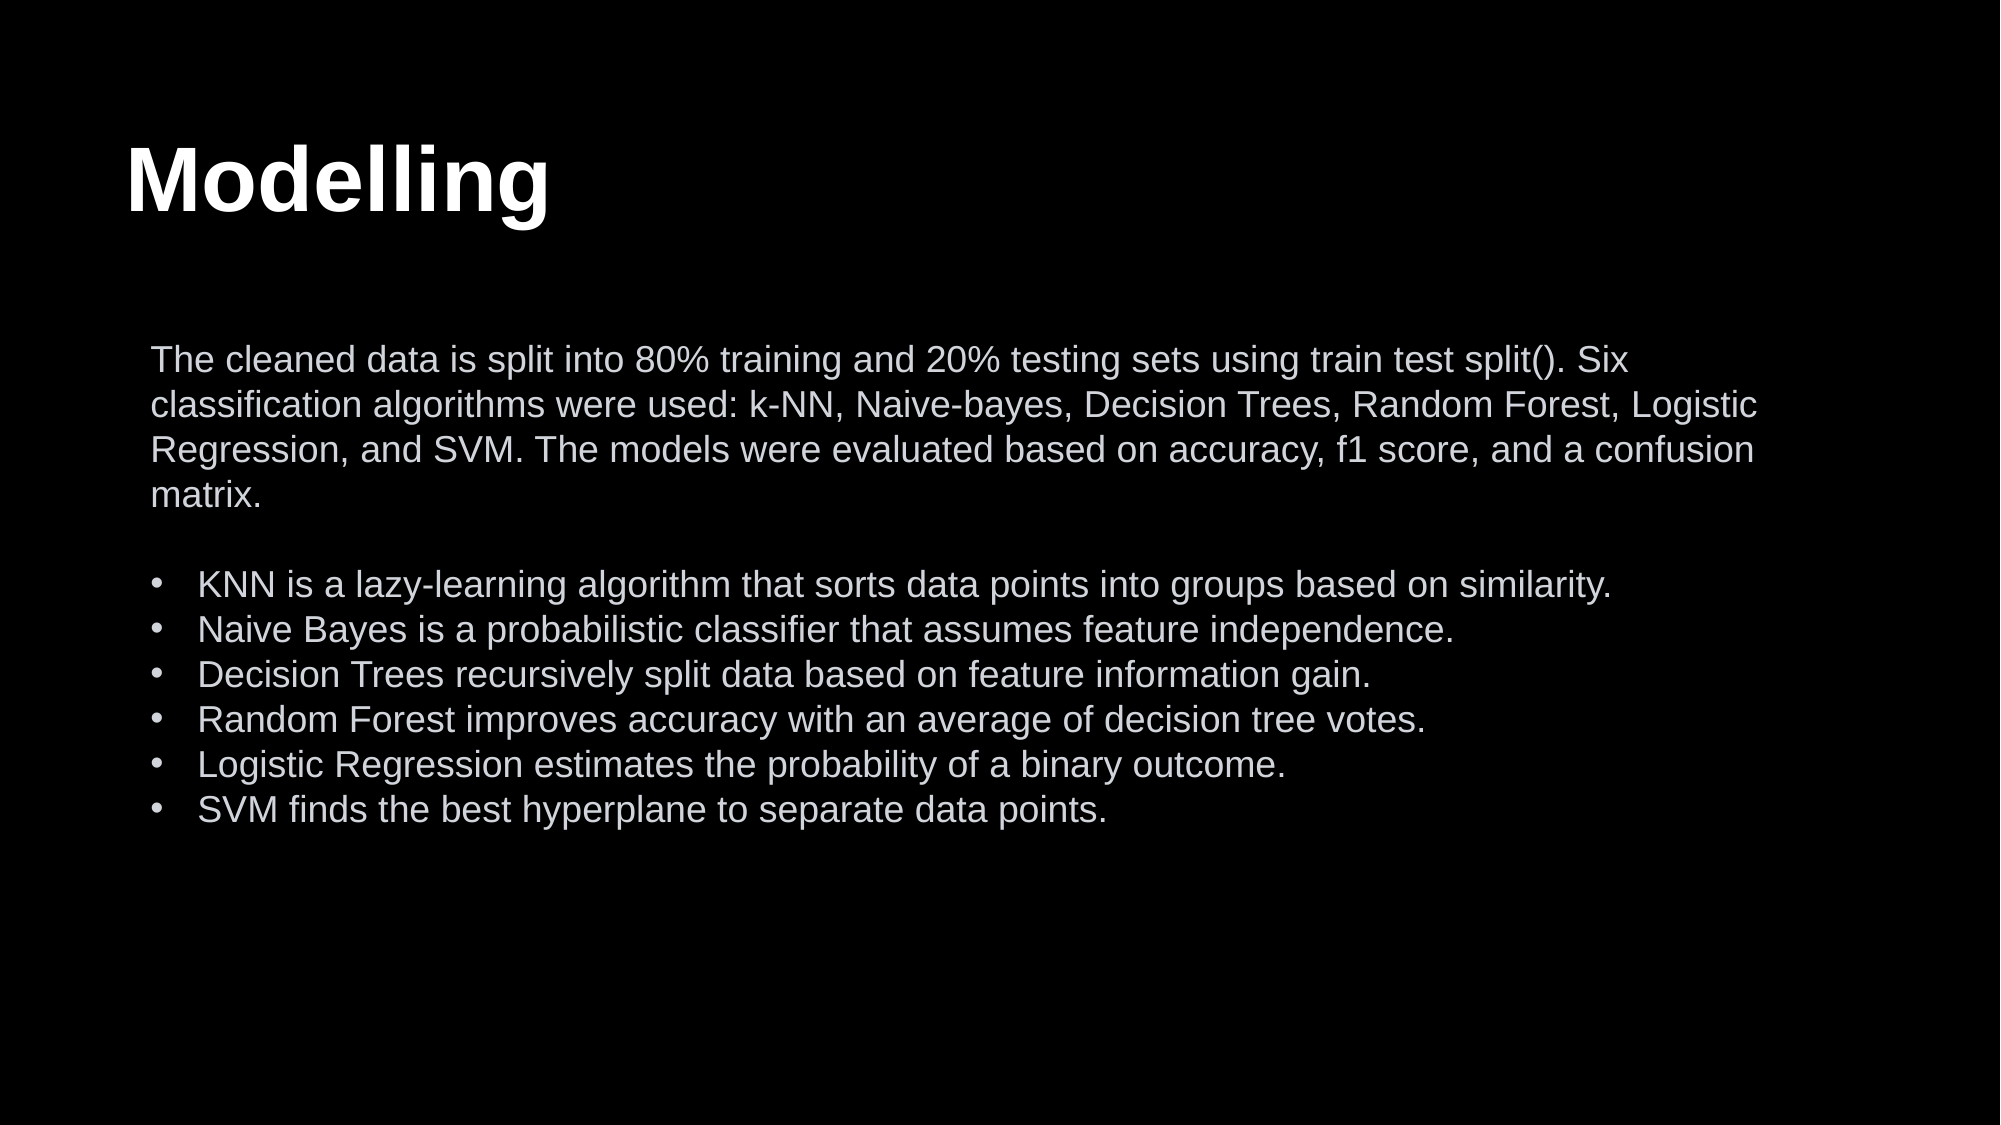

Modelling
The cleaned data is split into 80% training and 20% testing sets using train test split(). Six classification algorithms were used: k-NN, Naive-bayes, Decision Trees, Random Forest, Logistic Regression, and SVM. The models were evaluated based on accuracy, f1 score, and a confusion matrix.

KNN is a lazy-learning algorithm that sorts data points into groups based on similarity.
Naive Bayes is a probabilistic classifier that assumes feature independence.
Decision Trees recursively split data based on feature information gain.
Random Forest improves accuracy with an average of decision tree votes.
Logistic Regression estimates the probability of a binary outcome.
SVM finds the best hyperplane to separate data points.